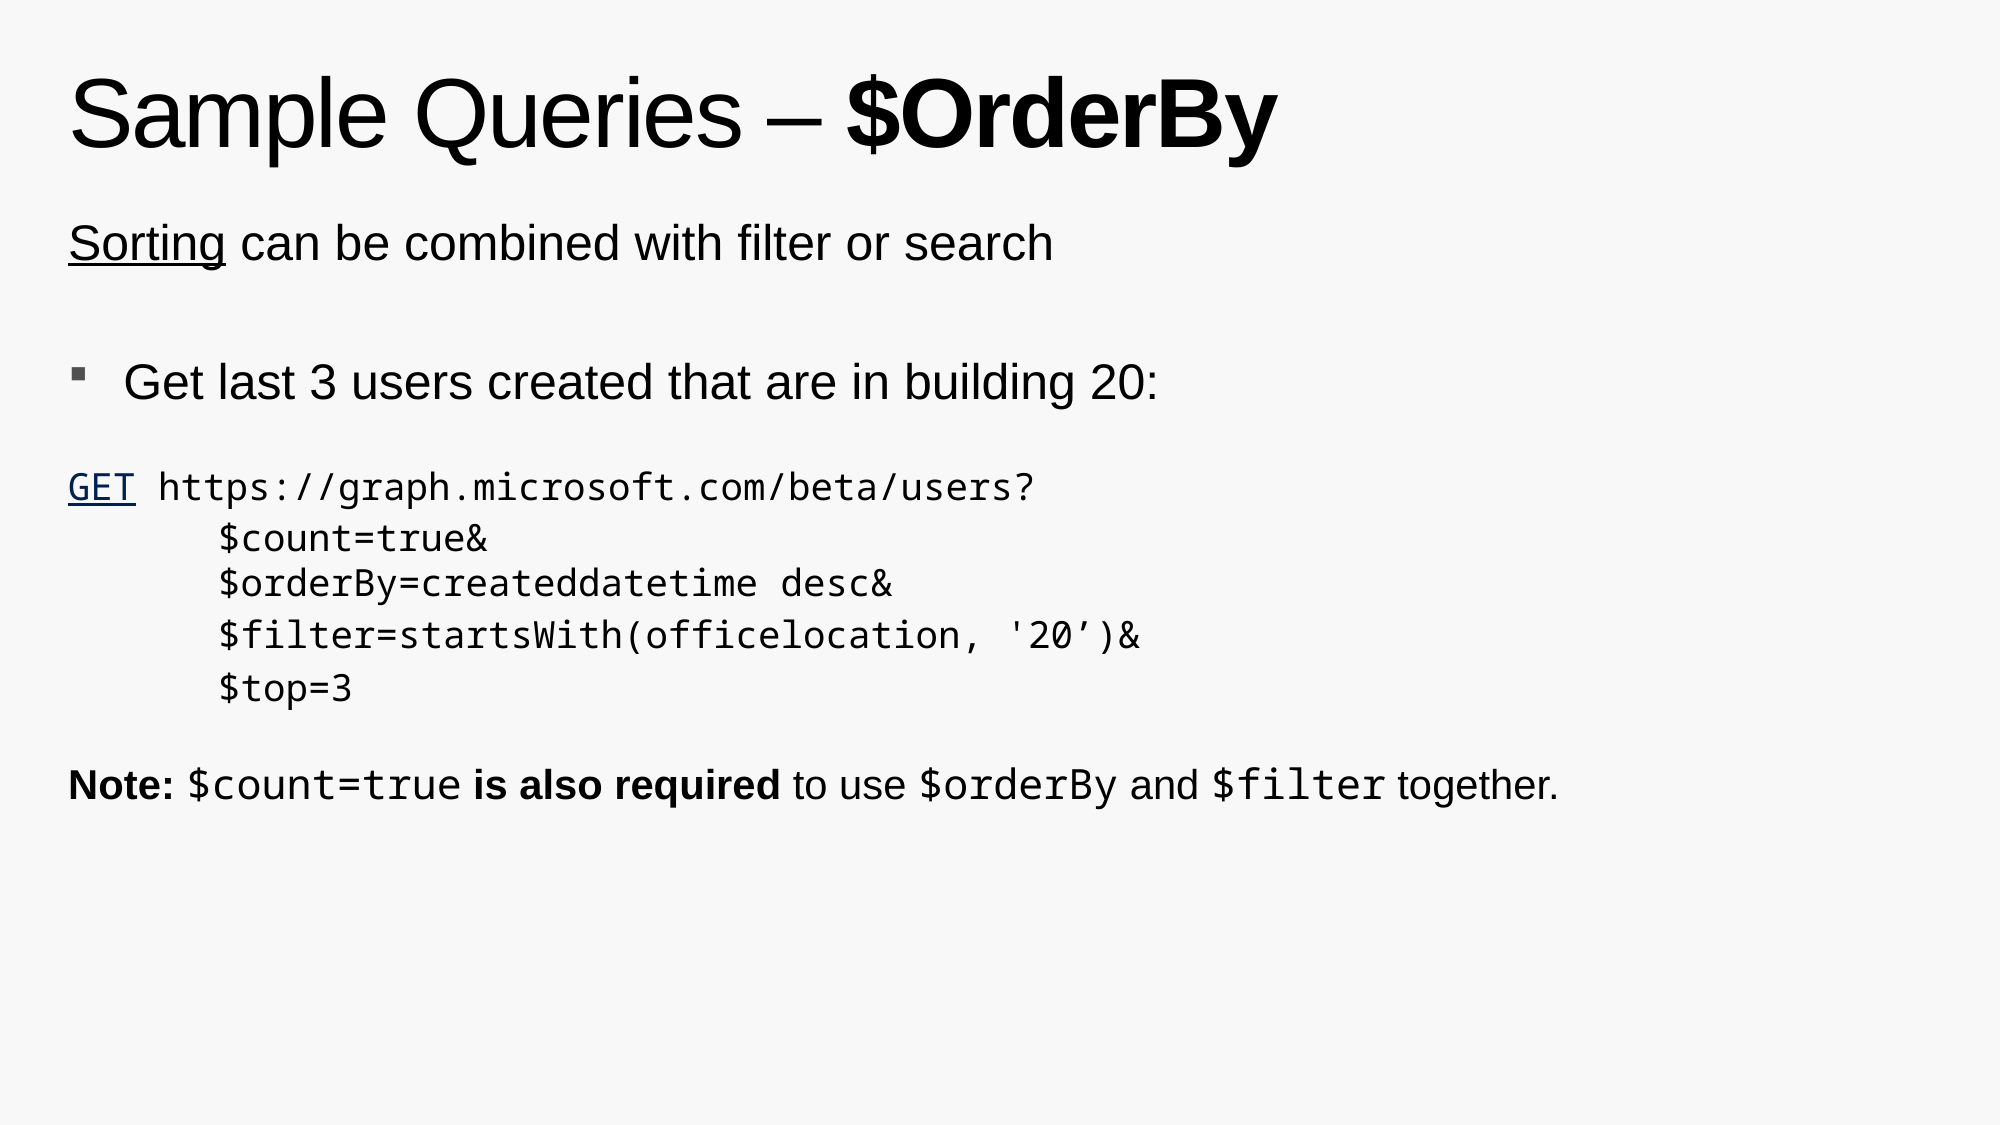

# Sample Queries – $OrderBy
Sorting can be combined with filter or search

Get last 3 users created that are in building 20:
GET https://graph.microsoft.com/beta/users?
	$count=true&
	$orderBy=createddatetime desc&
	$filter=startsWith(officelocation, '20’)&
	$top=3

Note: $count=true is also required to use $orderBy and $filter together.